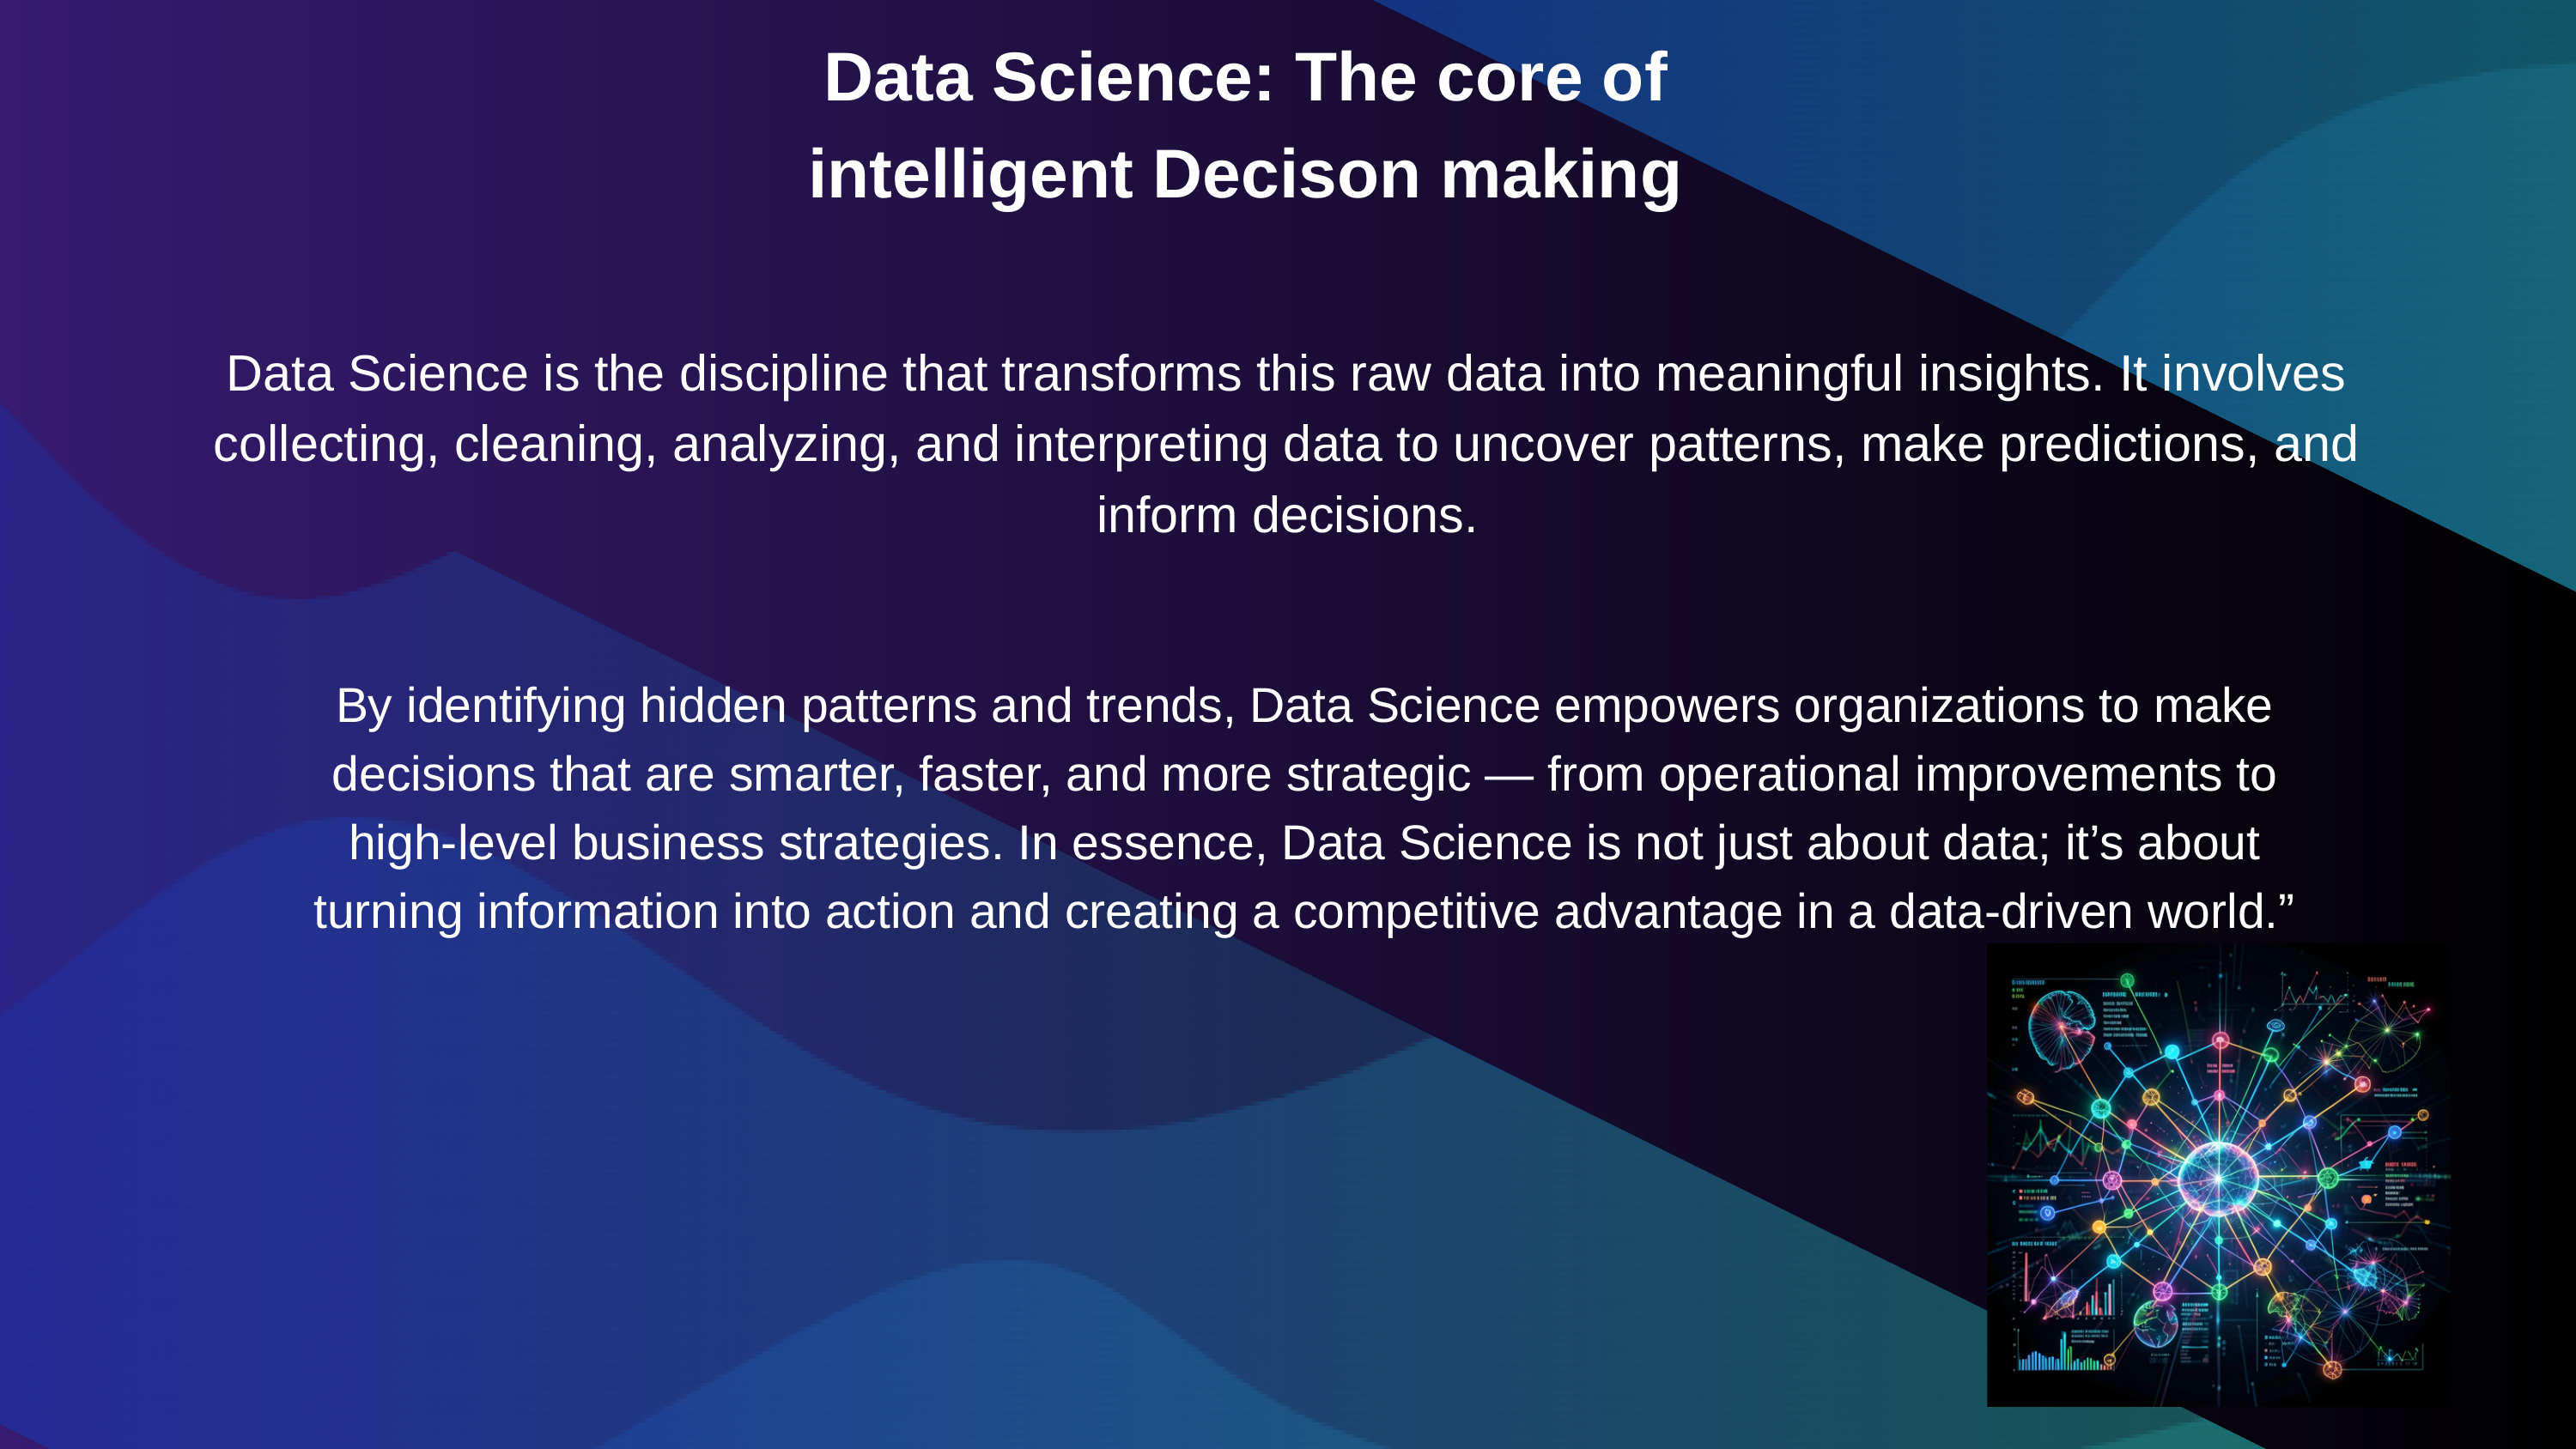

Data Science: The core of intelligent Decison making
Data Science is the discipline that transforms this raw data into meaningful insights. It involves collecting, cleaning, analyzing, and interpreting data to uncover patterns, make predictions, and inform decisions.
By identifying hidden patterns and trends, Data Science empowers organizations to make decisions that are smarter, faster, and more strategic — from operational improvements to high-level business strategies. In essence, Data Science is not just about data; it’s about turning information into action and creating a competitive advantage in a data-driven world.”